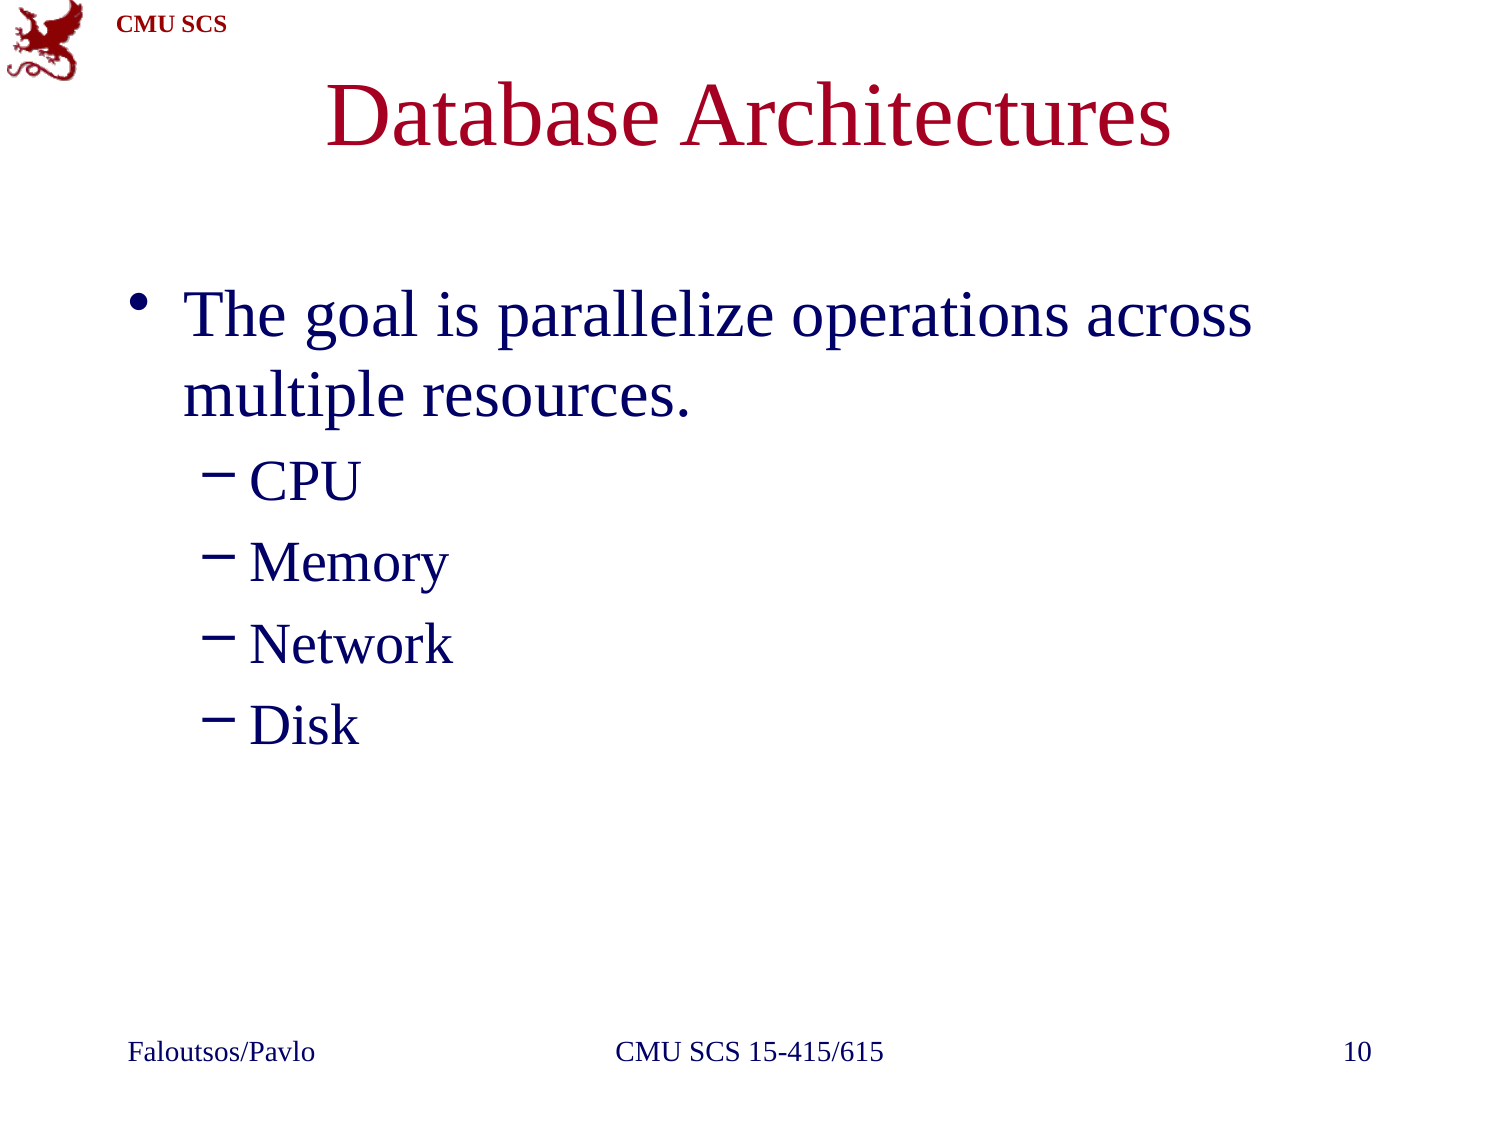

# Database Architectures
The goal is parallelize operations across multiple resources.
CPU
Memory
Network
Disk
Faloutsos/Pavlo
CMU SCS 15-415/615
10